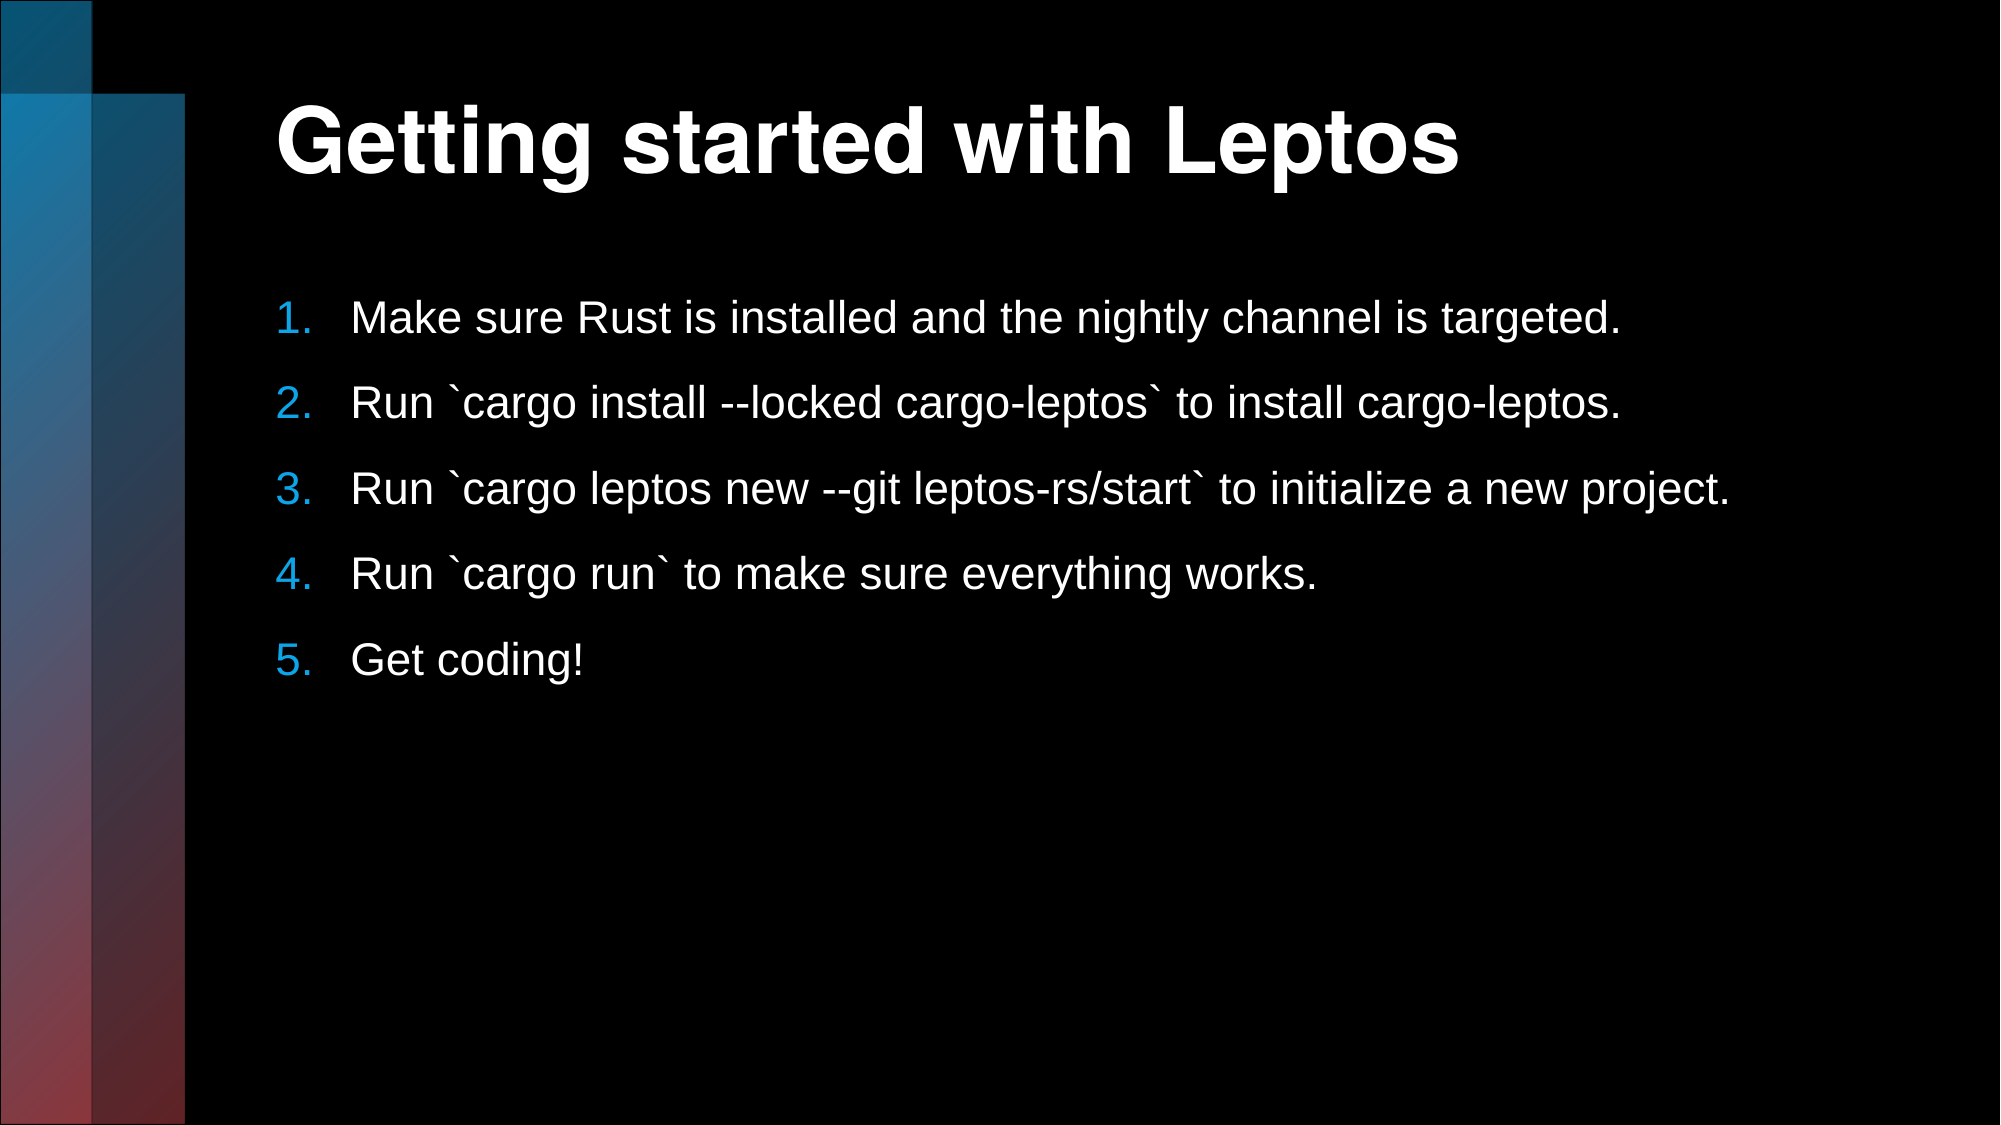

# Getting started with Leptos
Make sure Rust is installed and the nightly channel is targeted.
Run `cargo install --locked cargo-leptos` to install cargo-leptos.
Run `cargo leptos new --git leptos-rs/start` to initialize a new project.
Run `cargo run` to make sure everything works.
Get coding!